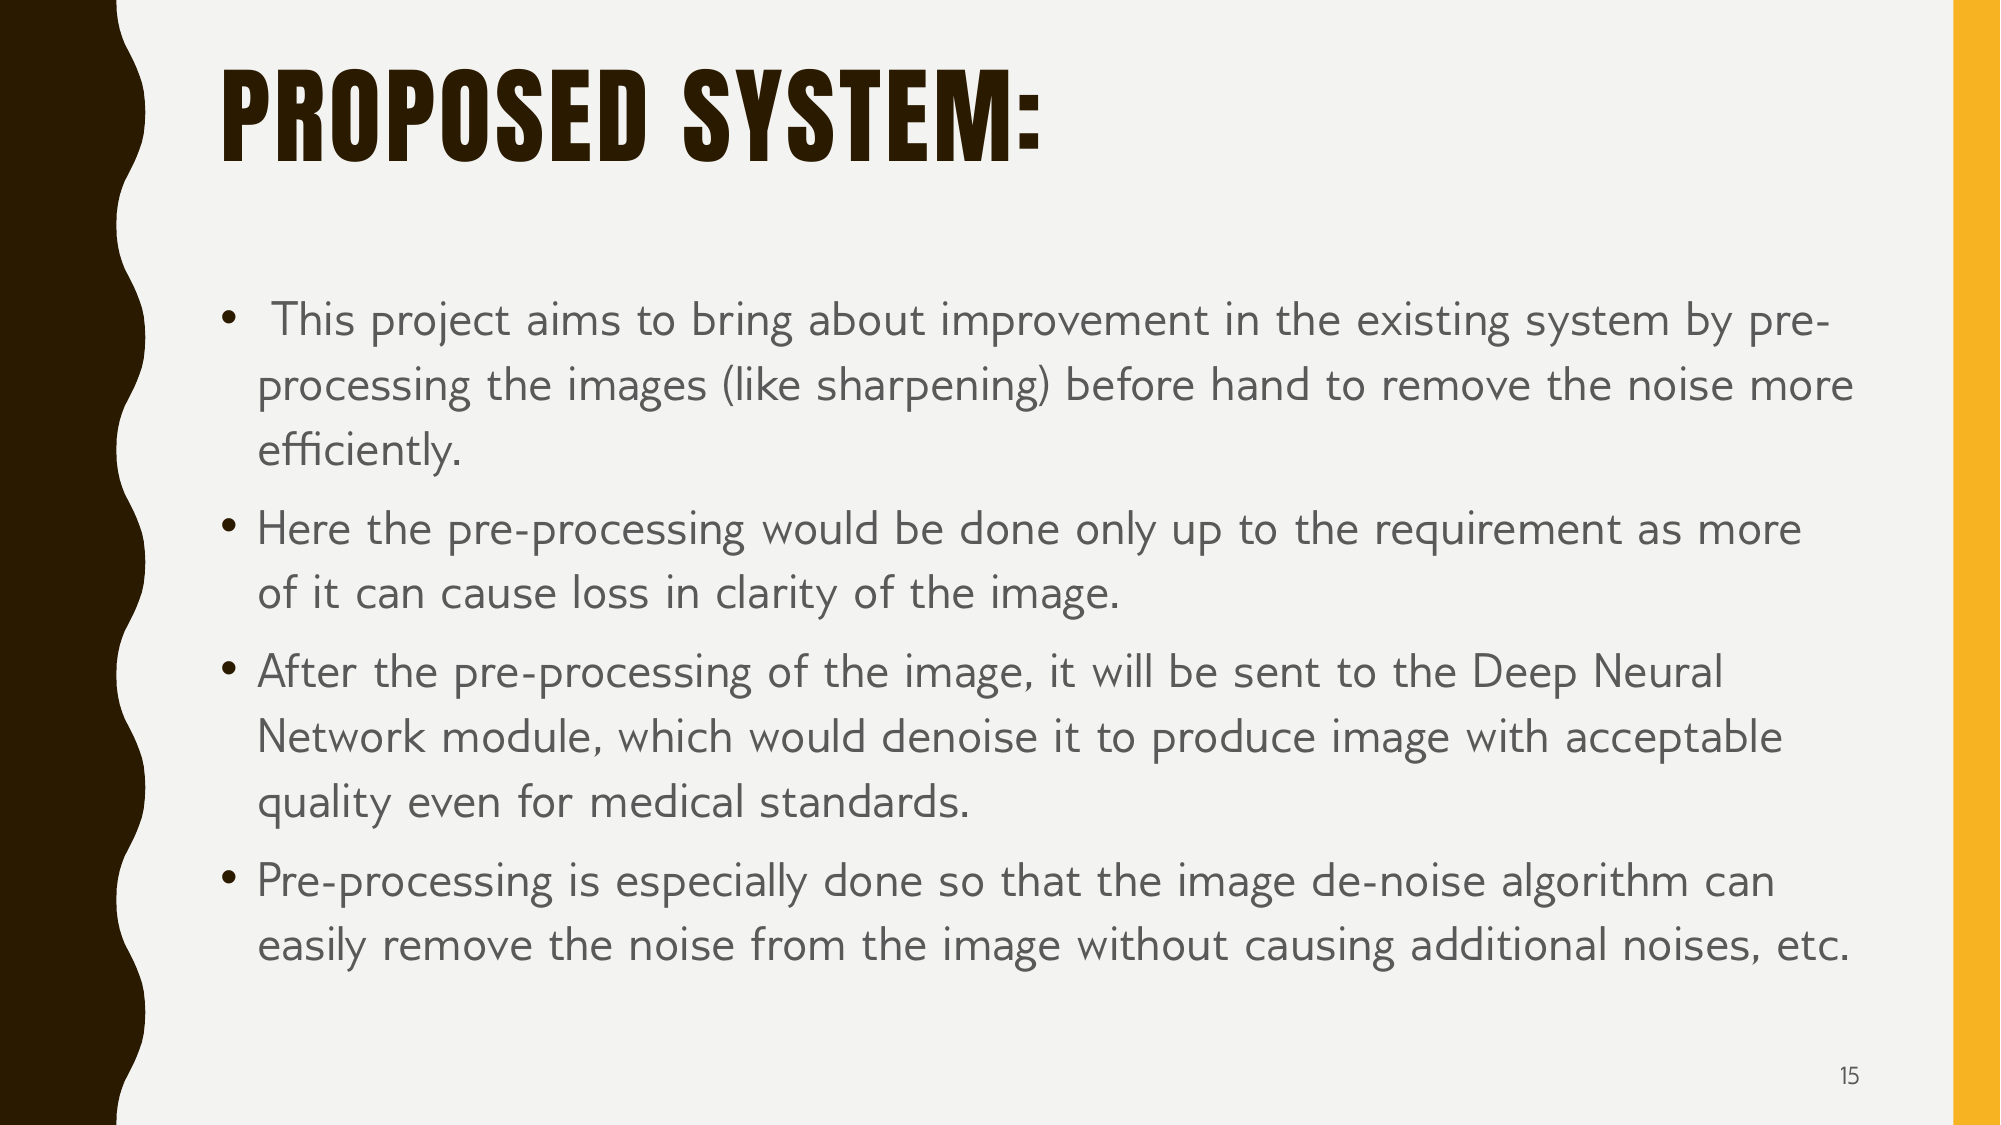

# PROPOSED SYSTEM:
 This project aims to bring about improvement in the existing system by pre-processing the images (like sharpening) before hand to remove the noise more efficiently.
Here the pre-processing would be done only up to the requirement as more of it can cause loss in clarity of the image.
After the pre-processing of the image, it will be sent to the Deep Neural Network module, which would denoise it to produce image with acceptable quality even for medical standards.
Pre-processing is especially done so that the image de-noise algorithm can easily remove the noise from the image without causing additional noises, etc.

15